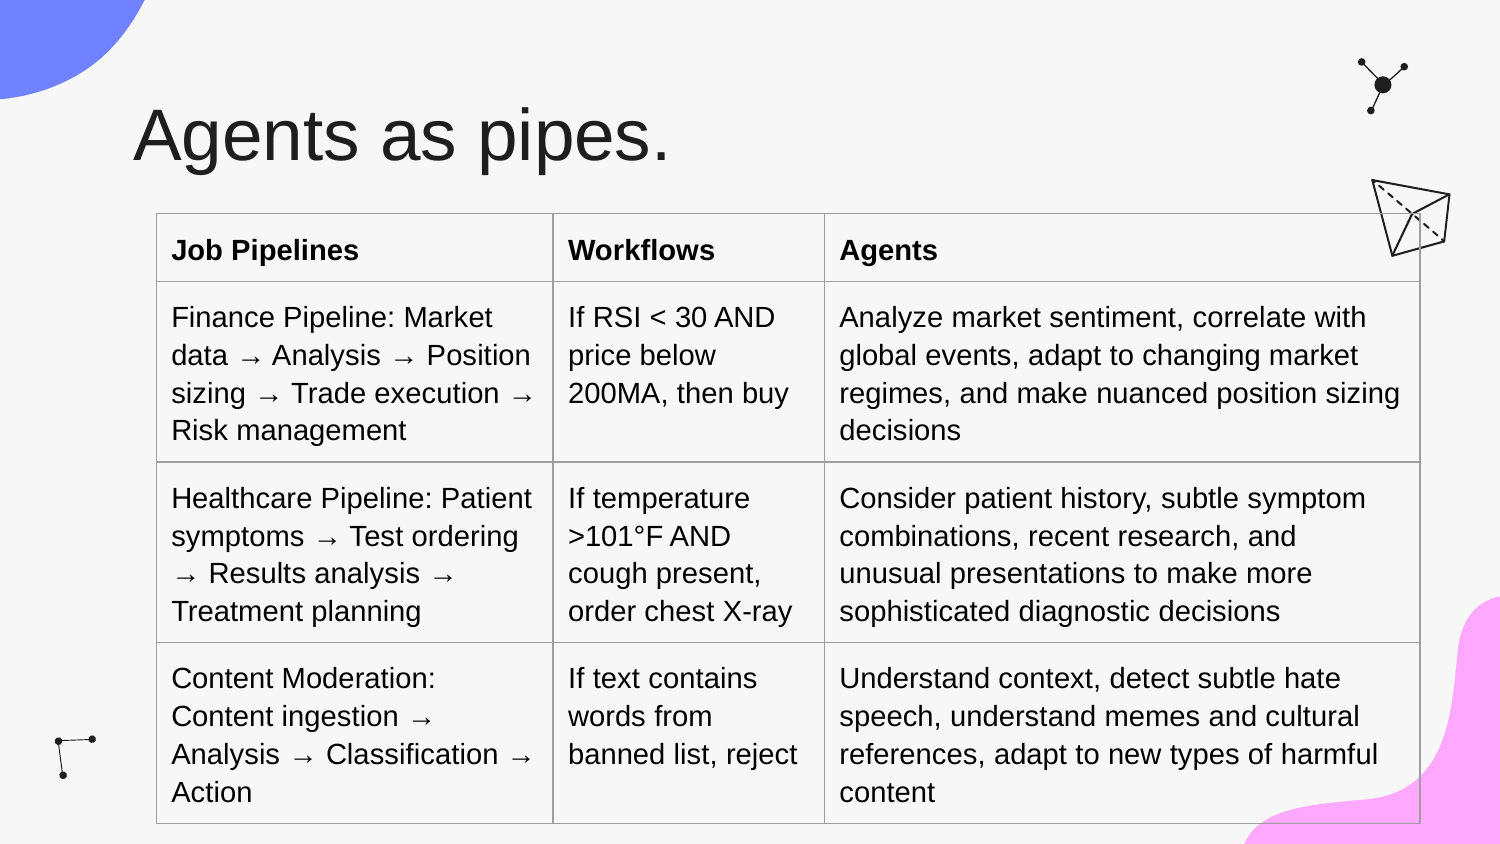

# Agents as pipes.

| Job Pipelines | Workflows | Agents |
| --- | --- | --- |
| Finance Pipeline: Market data → Analysis → Position sizing → Trade execution → Risk management | If RSI < 30 AND price below 200MA, then buy | Analyze market sentiment, correlate with global events, adapt to changing market regimes, and make nuanced position sizing decisions |
| Healthcare Pipeline: Patient symptoms → Test ordering → Results analysis → Treatment planning | If temperature >101°F AND cough present, order chest X-ray | Consider patient history, subtle symptom combinations, recent research, and unusual presentations to make more sophisticated diagnostic decisions |
| Content Moderation: Content ingestion → Analysis → Classification → Action | If text contains words from banned list, reject | Understand context, detect subtle hate speech, understand memes and cultural references, adapt to new types of harmful content |